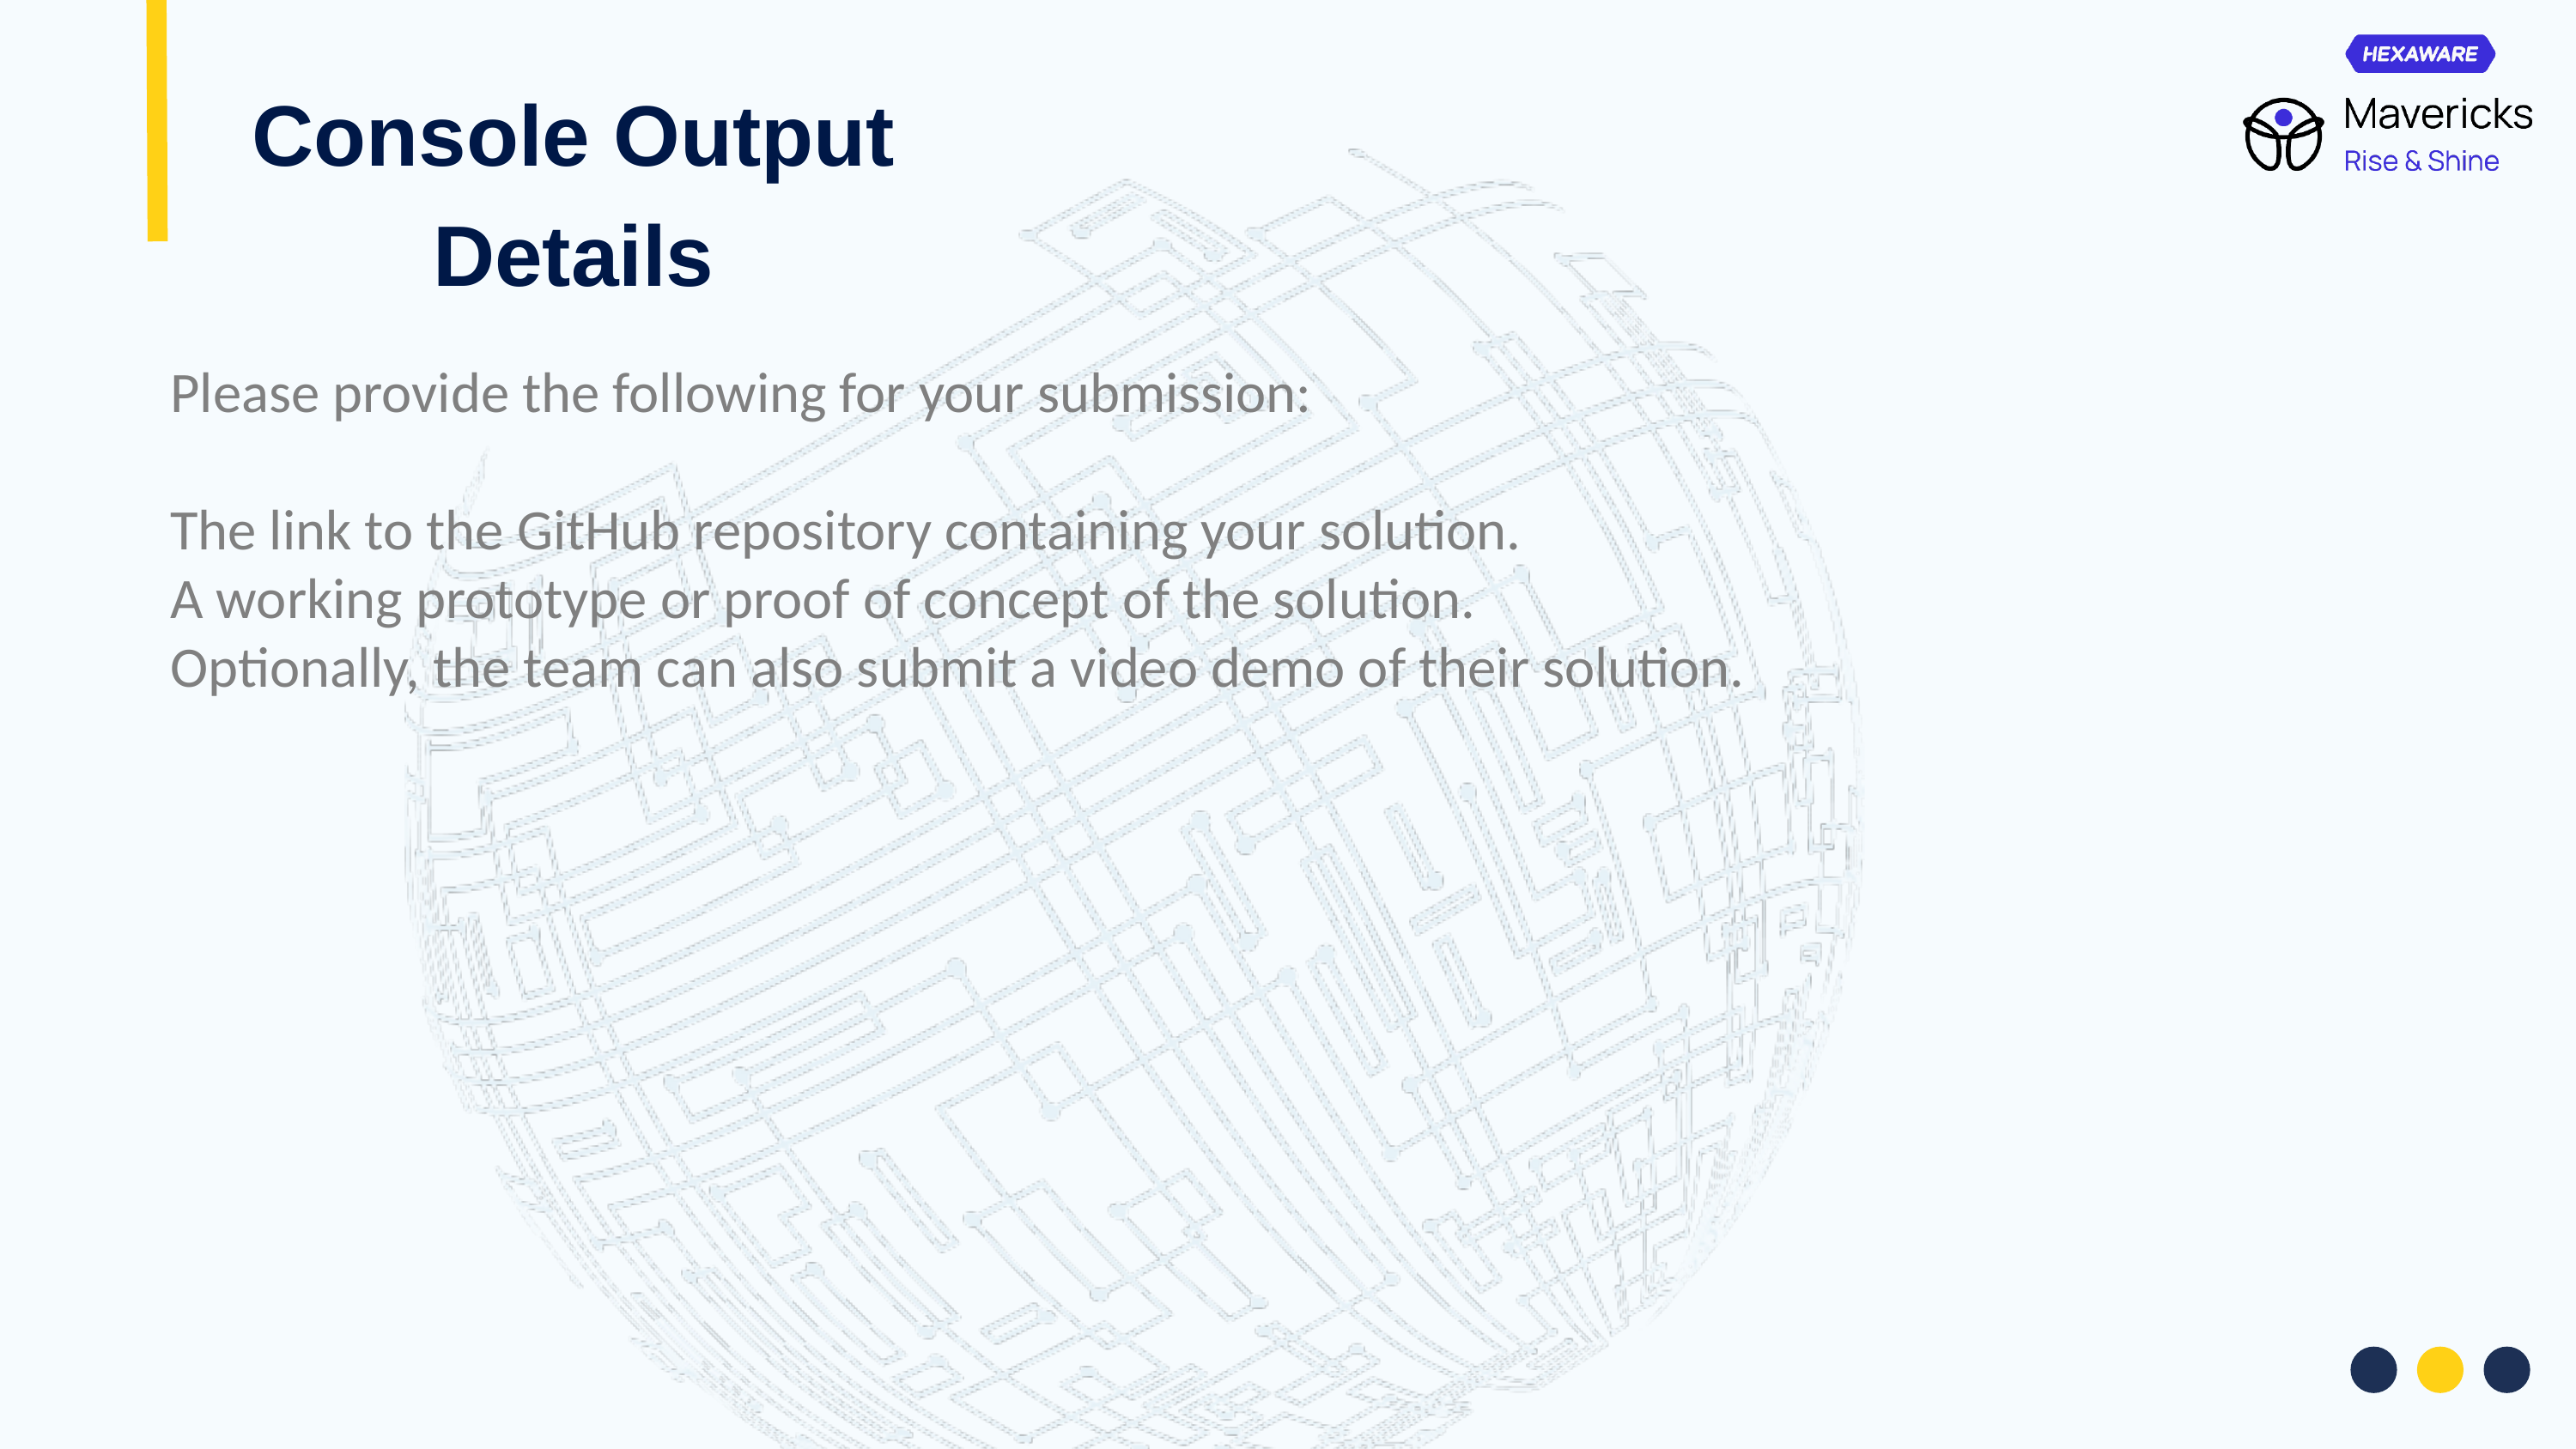

Console Output Details

Please provide the following for your submission:

The link to the GitHub repository containing your solution.
A working prototype or proof of concept of the solution.
Optionally, the team can also submit a video demo of their solution.